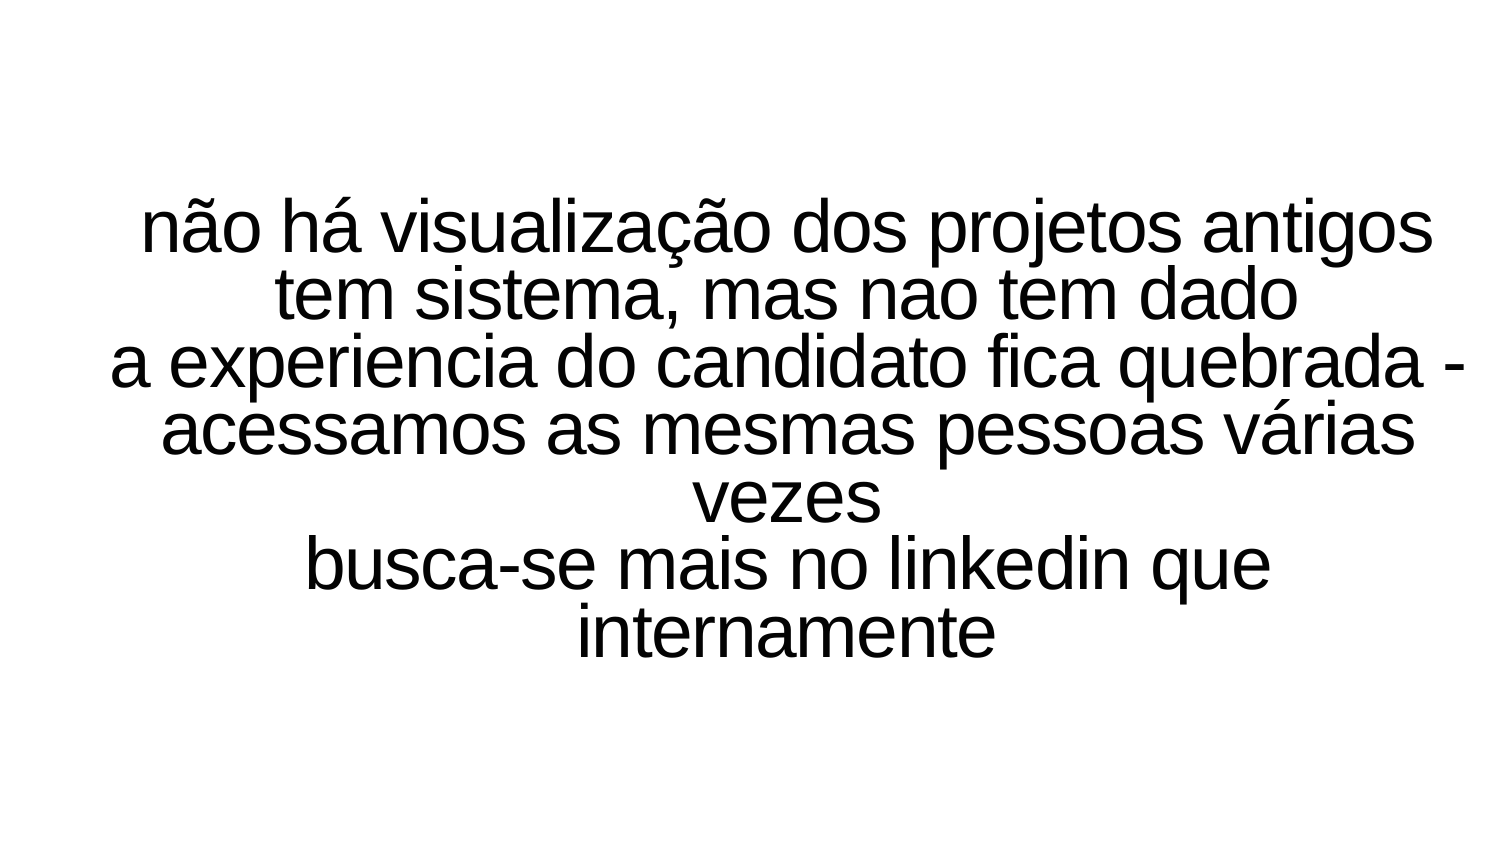

não há visualização dos projetos antigos
tem sistema, mas nao tem dado
a experiencia do candidato fica quebrada - acessamos as mesmas pessoas várias vezes
busca-se mais no linkedin que internamente